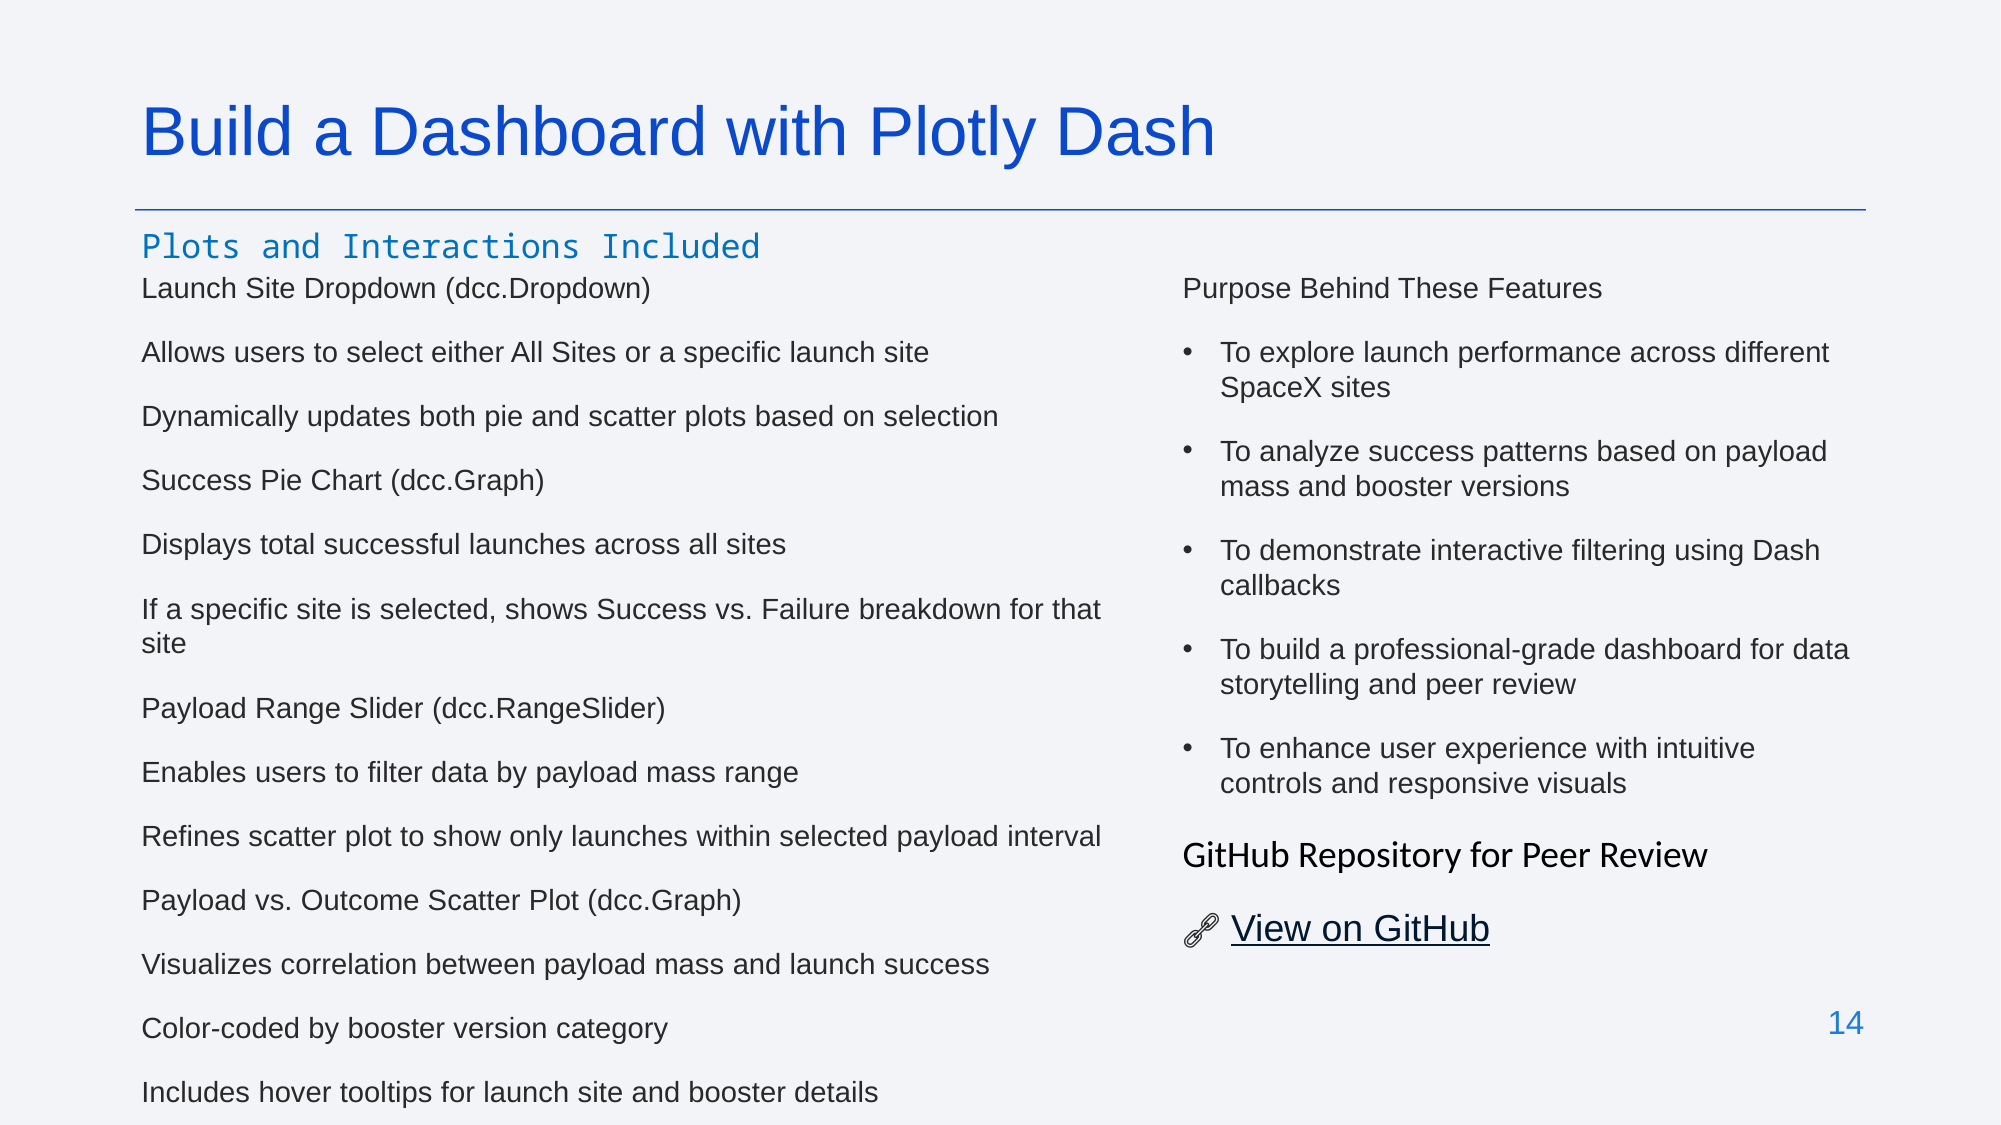

Build a Dashboard with Plotly Dash
Plots and Interactions Included
Launch Site Dropdown (dcc.Dropdown)
Allows users to select either All Sites or a specific launch site
Dynamically updates both pie and scatter plots based on selection
Success Pie Chart (dcc.Graph)
Displays total successful launches across all sites
If a specific site is selected, shows Success vs. Failure breakdown for that site
Payload Range Slider (dcc.RangeSlider)
Enables users to filter data by payload mass range
Refines scatter plot to show only launches within selected payload interval
Payload vs. Outcome Scatter Plot (dcc.Graph)
Visualizes correlation between payload mass and launch success
Color-coded by booster version category
Includes hover tooltips for launch site and booster details
Purpose Behind These Features
To explore launch performance across different SpaceX sites
To analyze success patterns based on payload mass and booster versions
To demonstrate interactive filtering using Dash callbacks
To build a professional-grade dashboard for data storytelling and peer review
To enhance user experience with intuitive controls and responsive visuals
GitHub Repository for Peer Review
🔗 View on GitHub
14